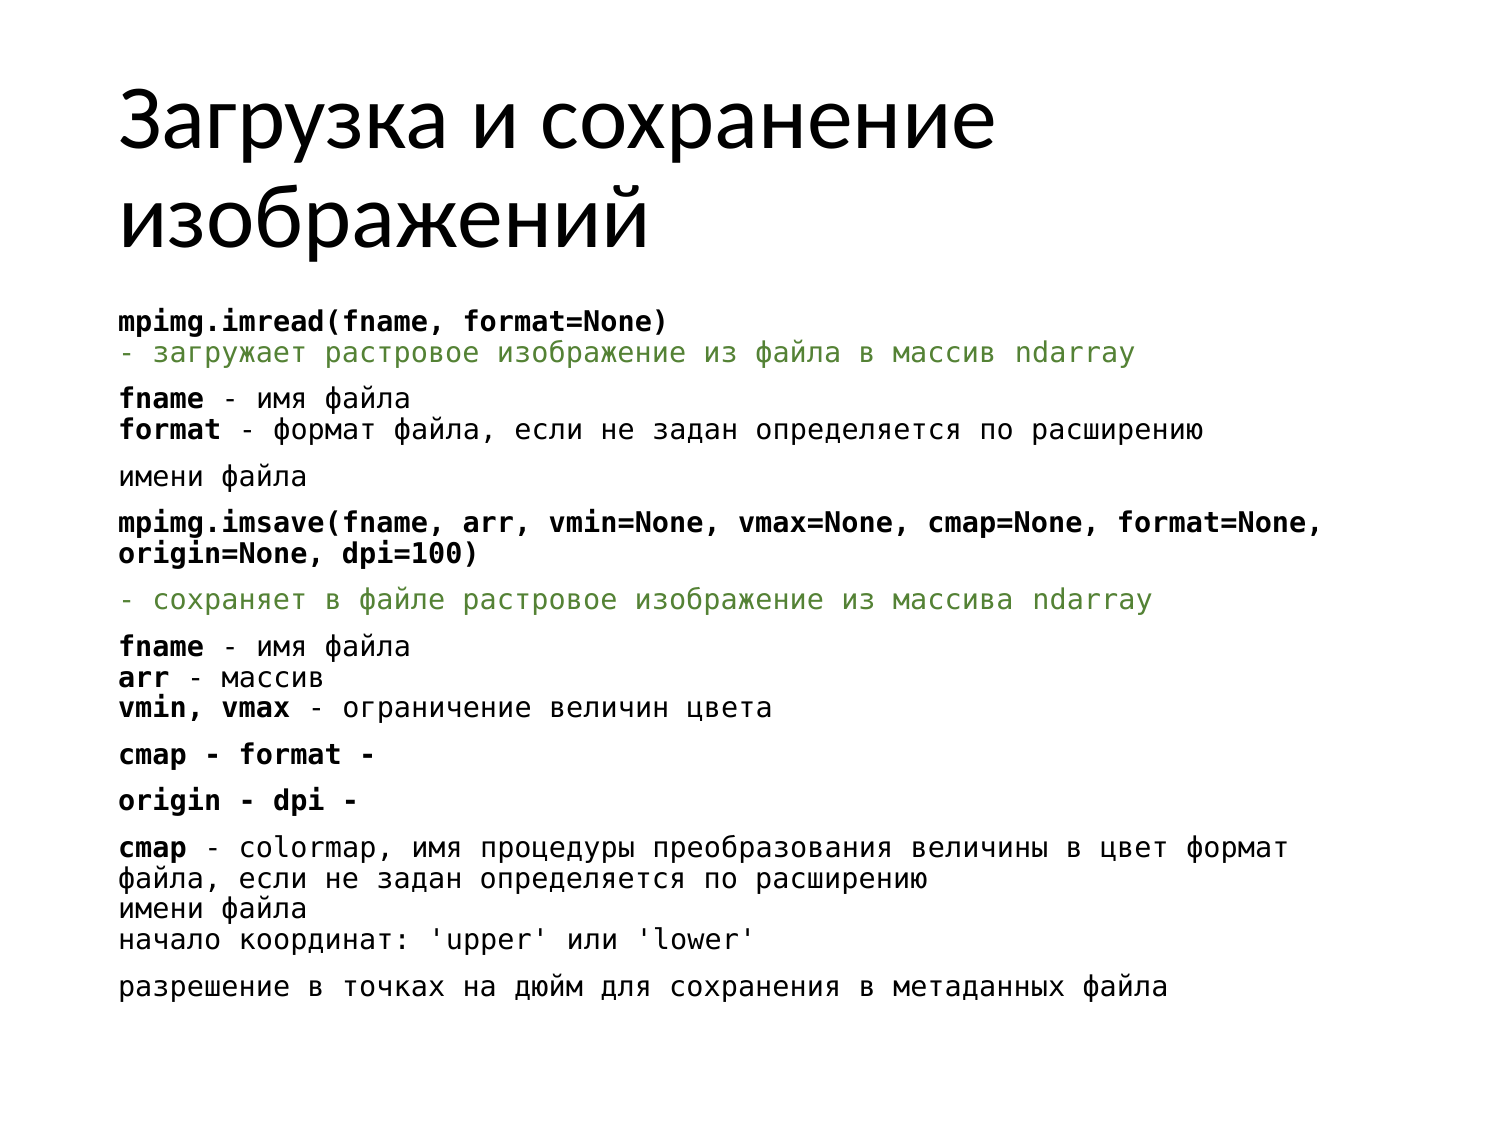

# Загрузка и сохранение изображений
mpimg.imread(fname, format=None)
- загружает растровое изображение из файла в массив ndarray
fname - имя файла
format - формат файла, если не задан определяется по расширению
имени файла
mpimg.imsave(fname, arr, vmin=None, vmax=None, cmap=None, format=None, origin=None, dpi=100)
- сохраняет в файле растровое изображение из массива ndarray
fname - имя файла
arr - массив
vmin, vmax - ограничение величин цвета
cmap - format -
origin - dpi -
cmap - colormap, имя процедуры преобразования величины в цвет формат файла, если не задан определяется по расширению
имени файла
начало координат: 'upper' или 'lower'
разрешение в точках на дюйм для сохранения в метаданных файла